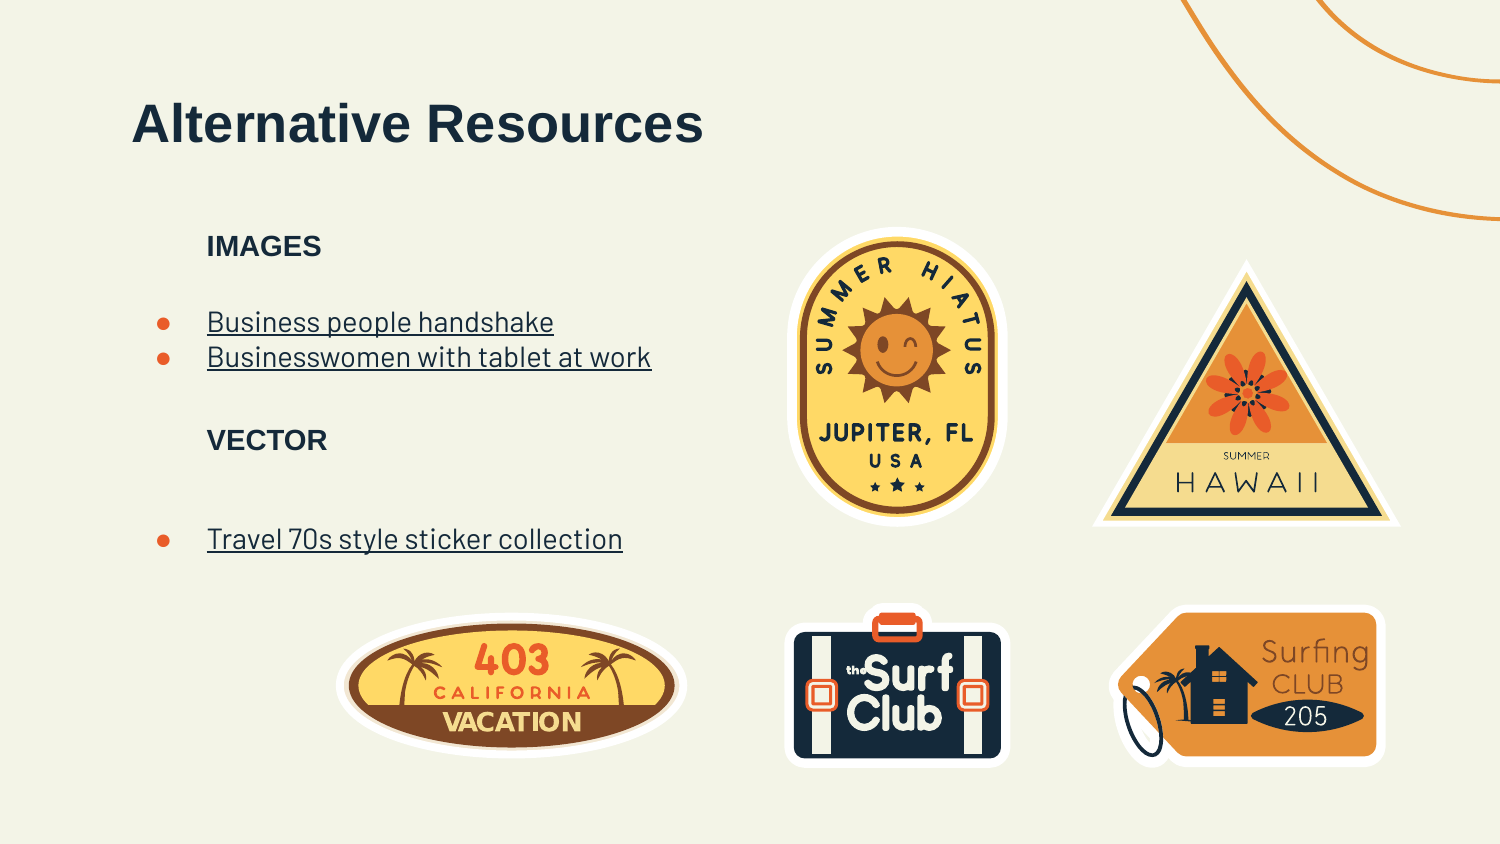

# Alternative Resources
IMAGES

Business people handshake
Businesswomen with tablet at work

VECTOR

Travel 70s style sticker collection